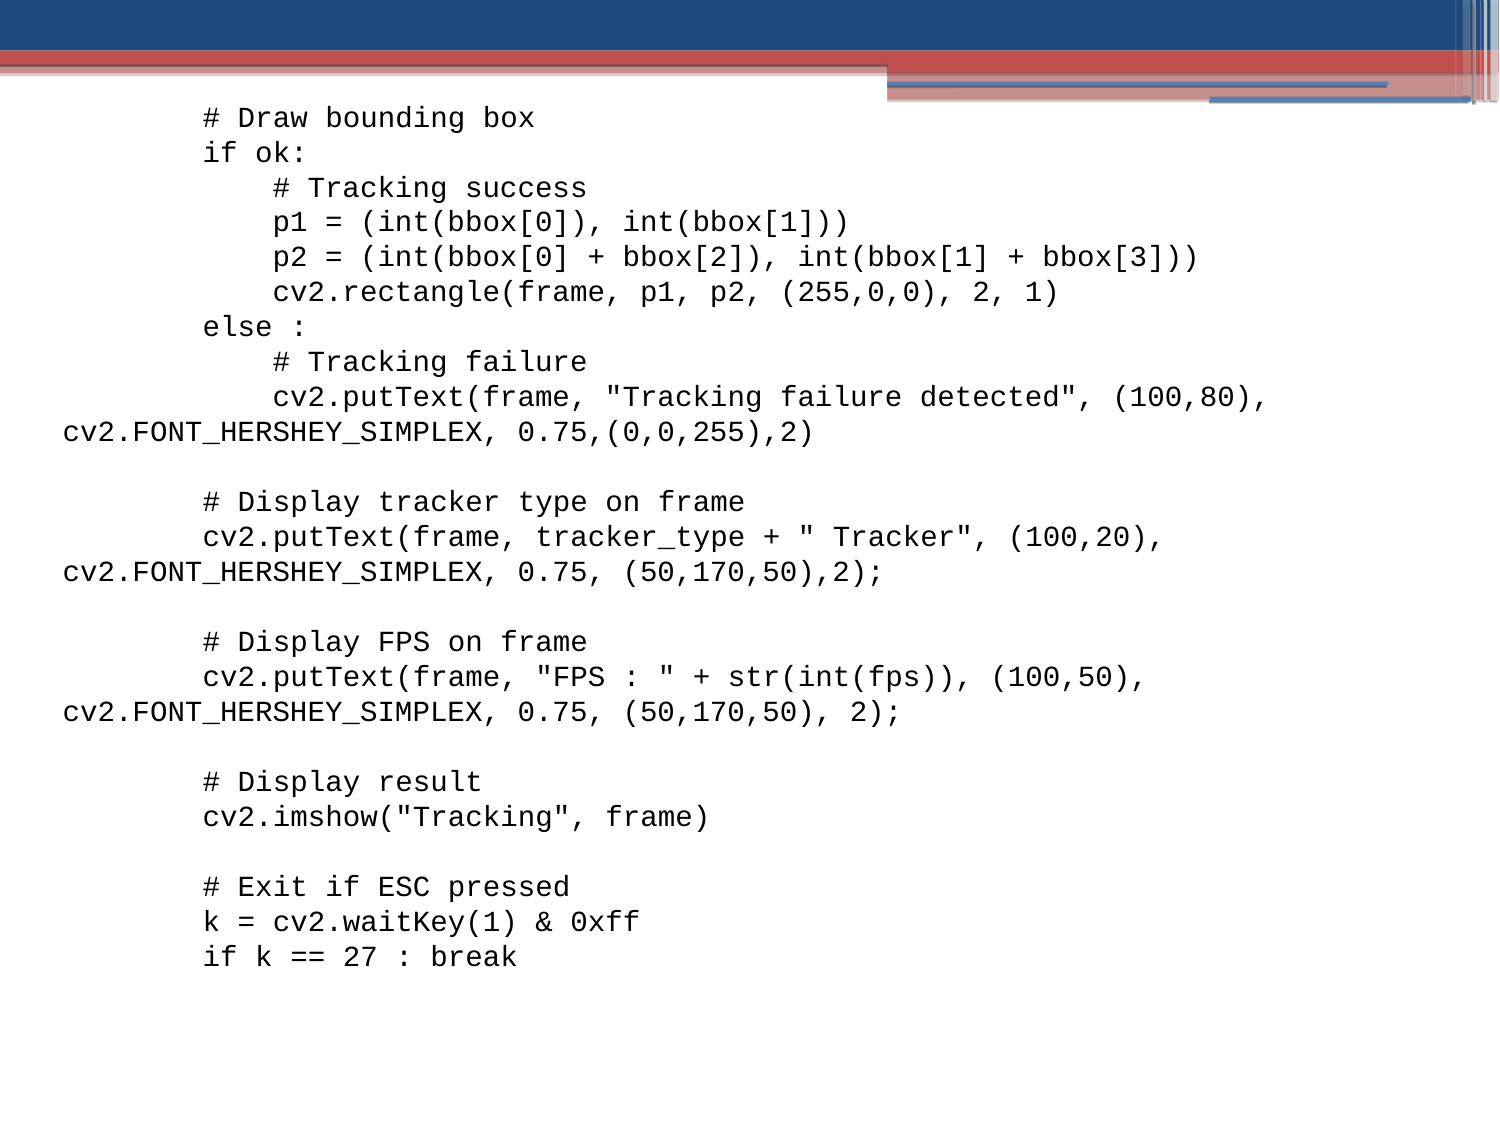

# Draw bounding box
        if ok:
            # Tracking success
            p1 = (int(bbox[0]), int(bbox[1]))
            p2 = (int(bbox[0] + bbox[2]), int(bbox[1] + bbox[3]))
            cv2.rectangle(frame, p1, p2, (255,0,0), 2, 1)
        else :
            # Tracking failure
            cv2.putText(frame, "Tracking failure detected", (100,80), cv2.FONT_HERSHEY_SIMPLEX, 0.75,(0,0,255),2)

        # Display tracker type on frame
        cv2.putText(frame, tracker_type + " Tracker", (100,20), cv2.FONT_HERSHEY_SIMPLEX, 0.75, (50,170,50),2);

        # Display FPS on frame
        cv2.putText(frame, "FPS : " + str(int(fps)), (100,50), cv2.FONT_HERSHEY_SIMPLEX, 0.75, (50,170,50), 2);

        # Display result
        cv2.imshow("Tracking", frame)

        # Exit if ESC pressed
        k = cv2.waitKey(1) & 0xff
        if k == 27 : break